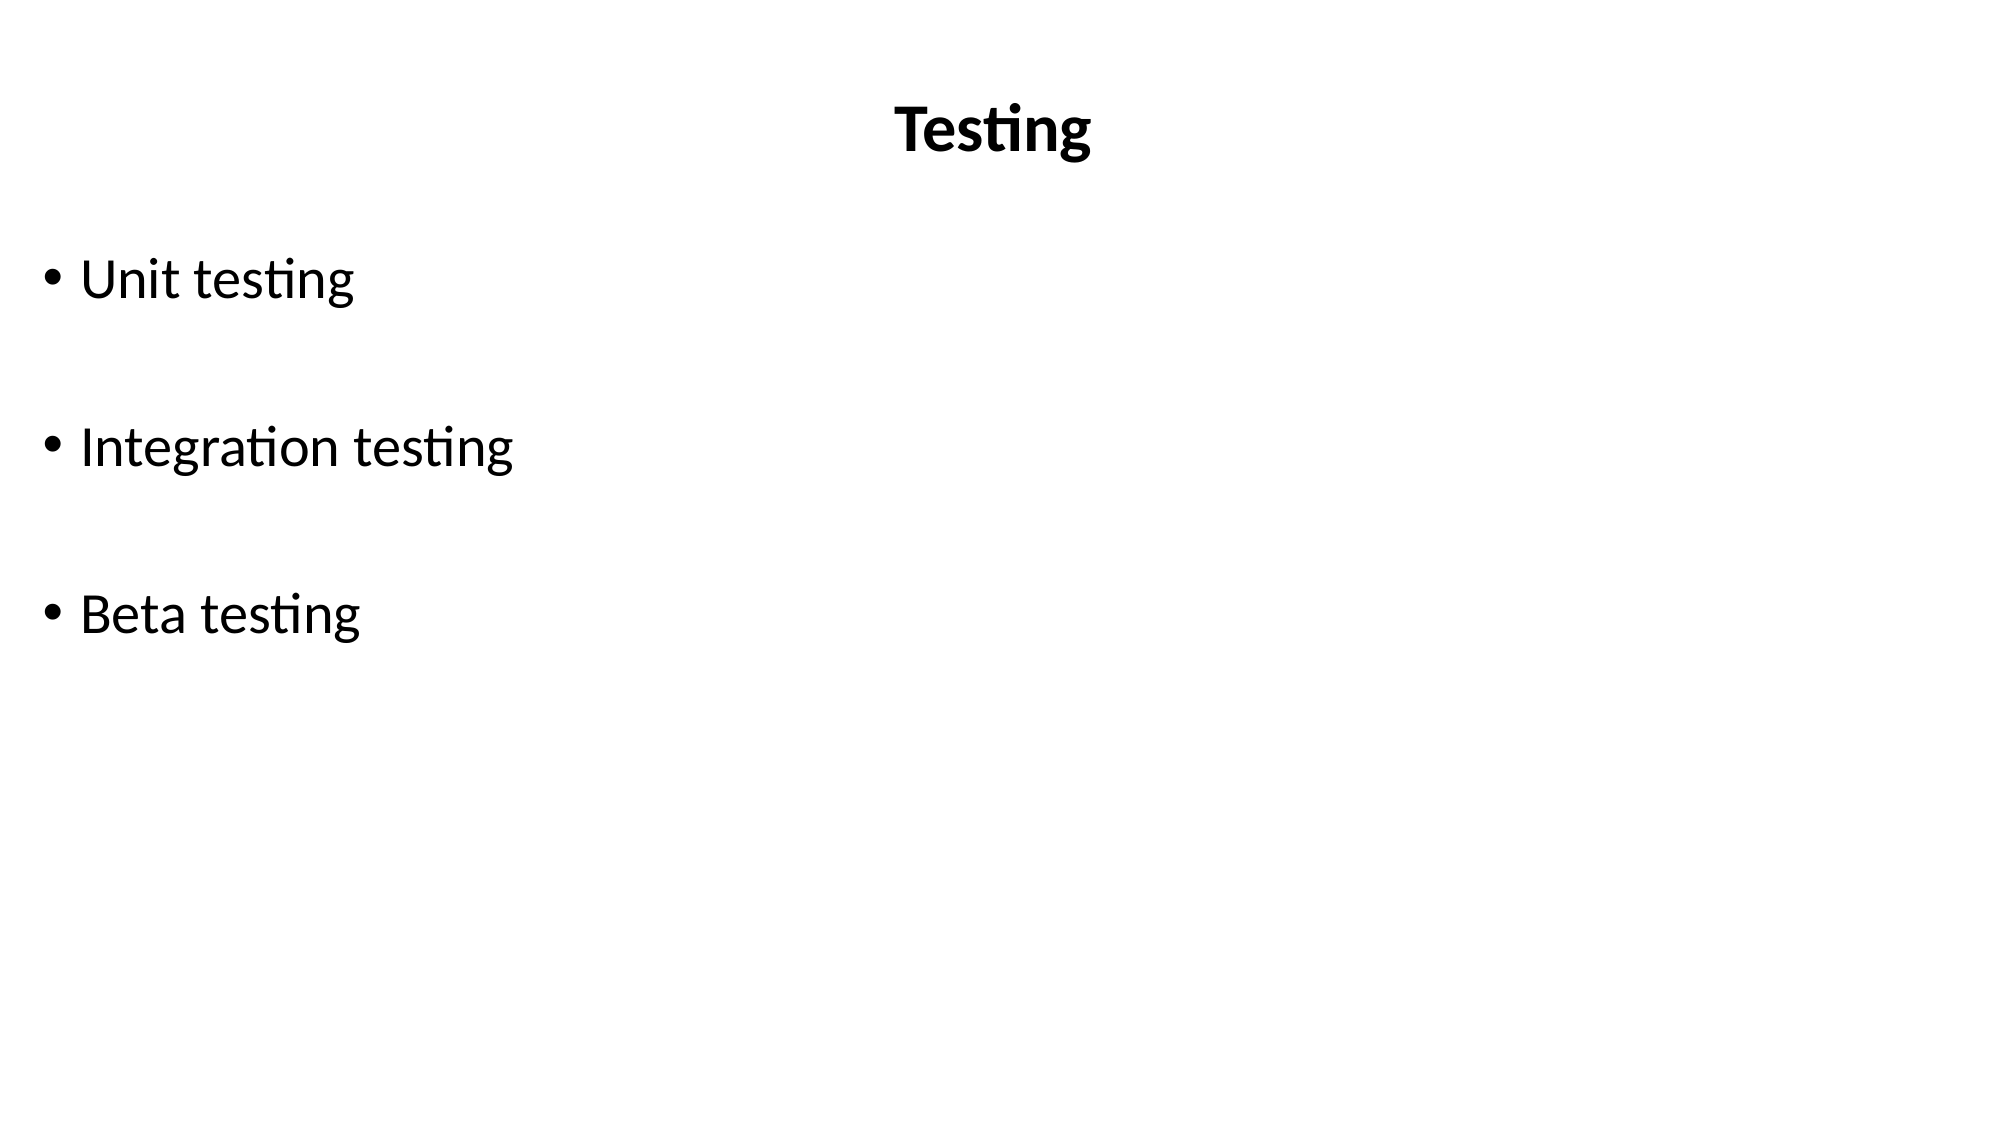

Testing
Unit testing

Integration testing

Beta testing